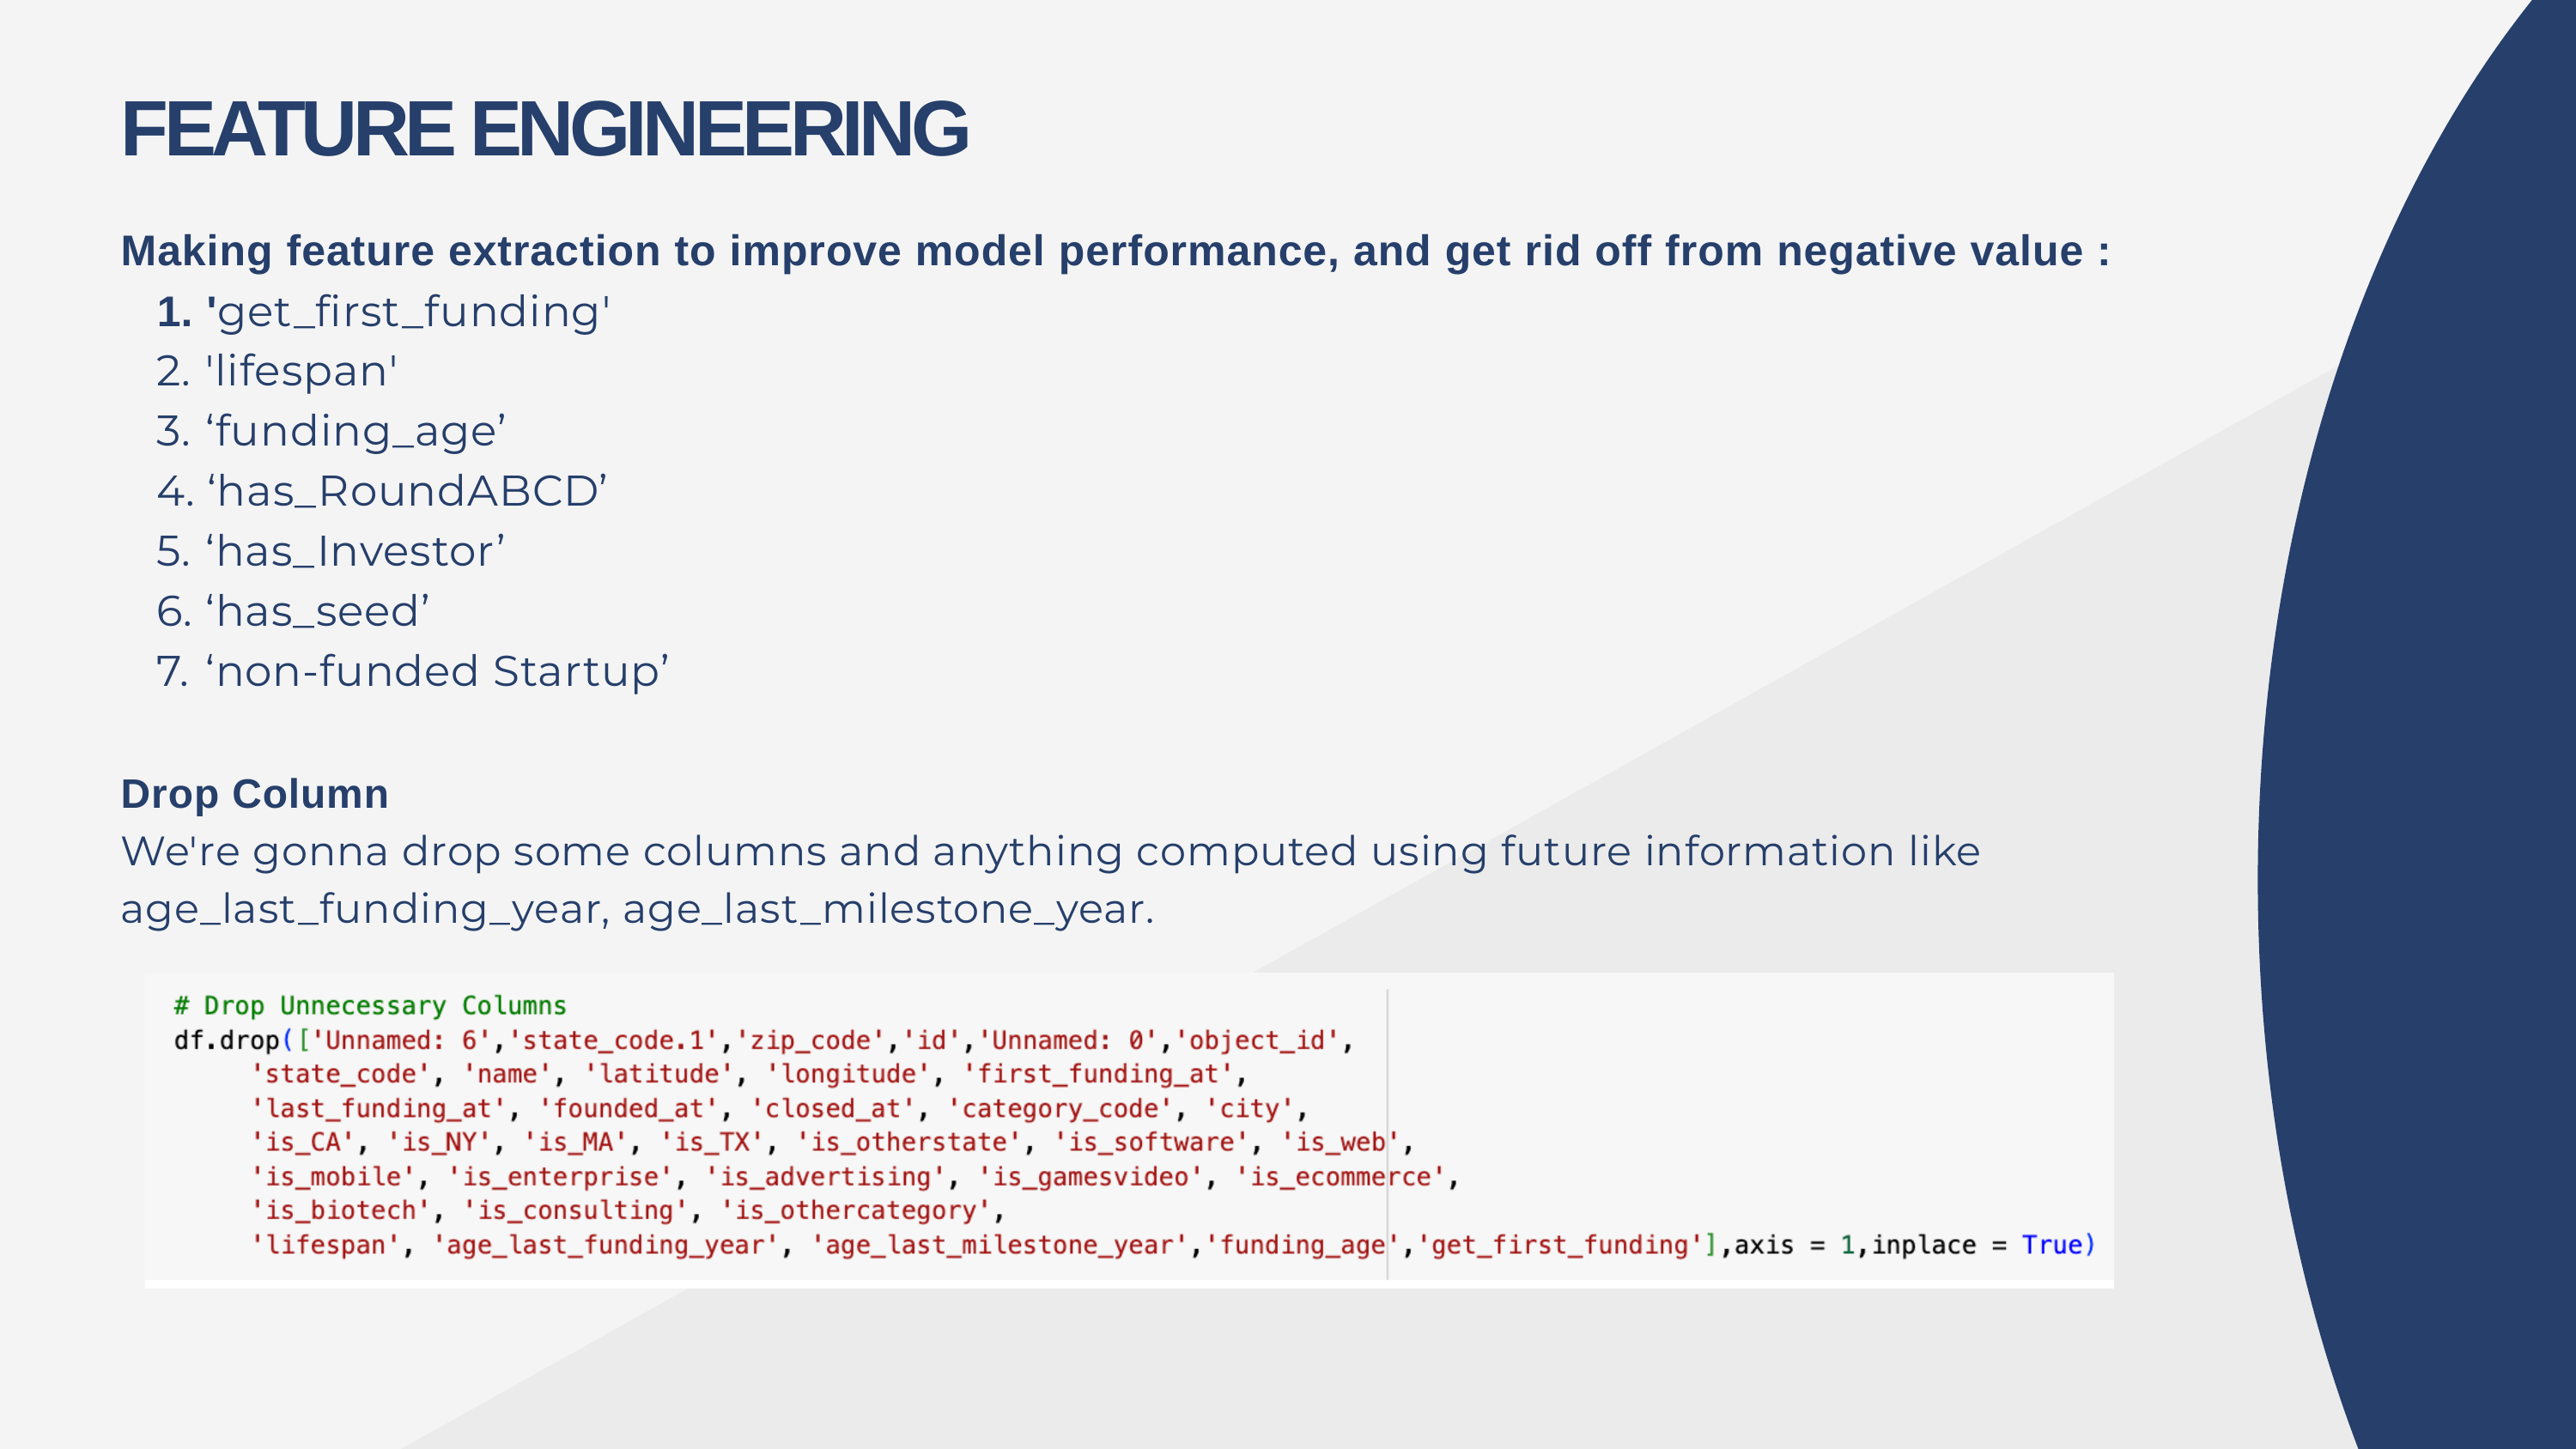

FEATURE ENGINEERING
Making feature extraction to improve model performance, and get rid off from negative value :
 'get_first_funding'
 'lifespan'
 ‘funding_age’
 ‘has_RoundABCD’
 ‘has_Investor’
 ‘has_seed’
 ‘non-funded Startup’

Drop Column
We're gonna drop some columns and anything computed using future information like age_last_funding_year, age_last_milestone_year.